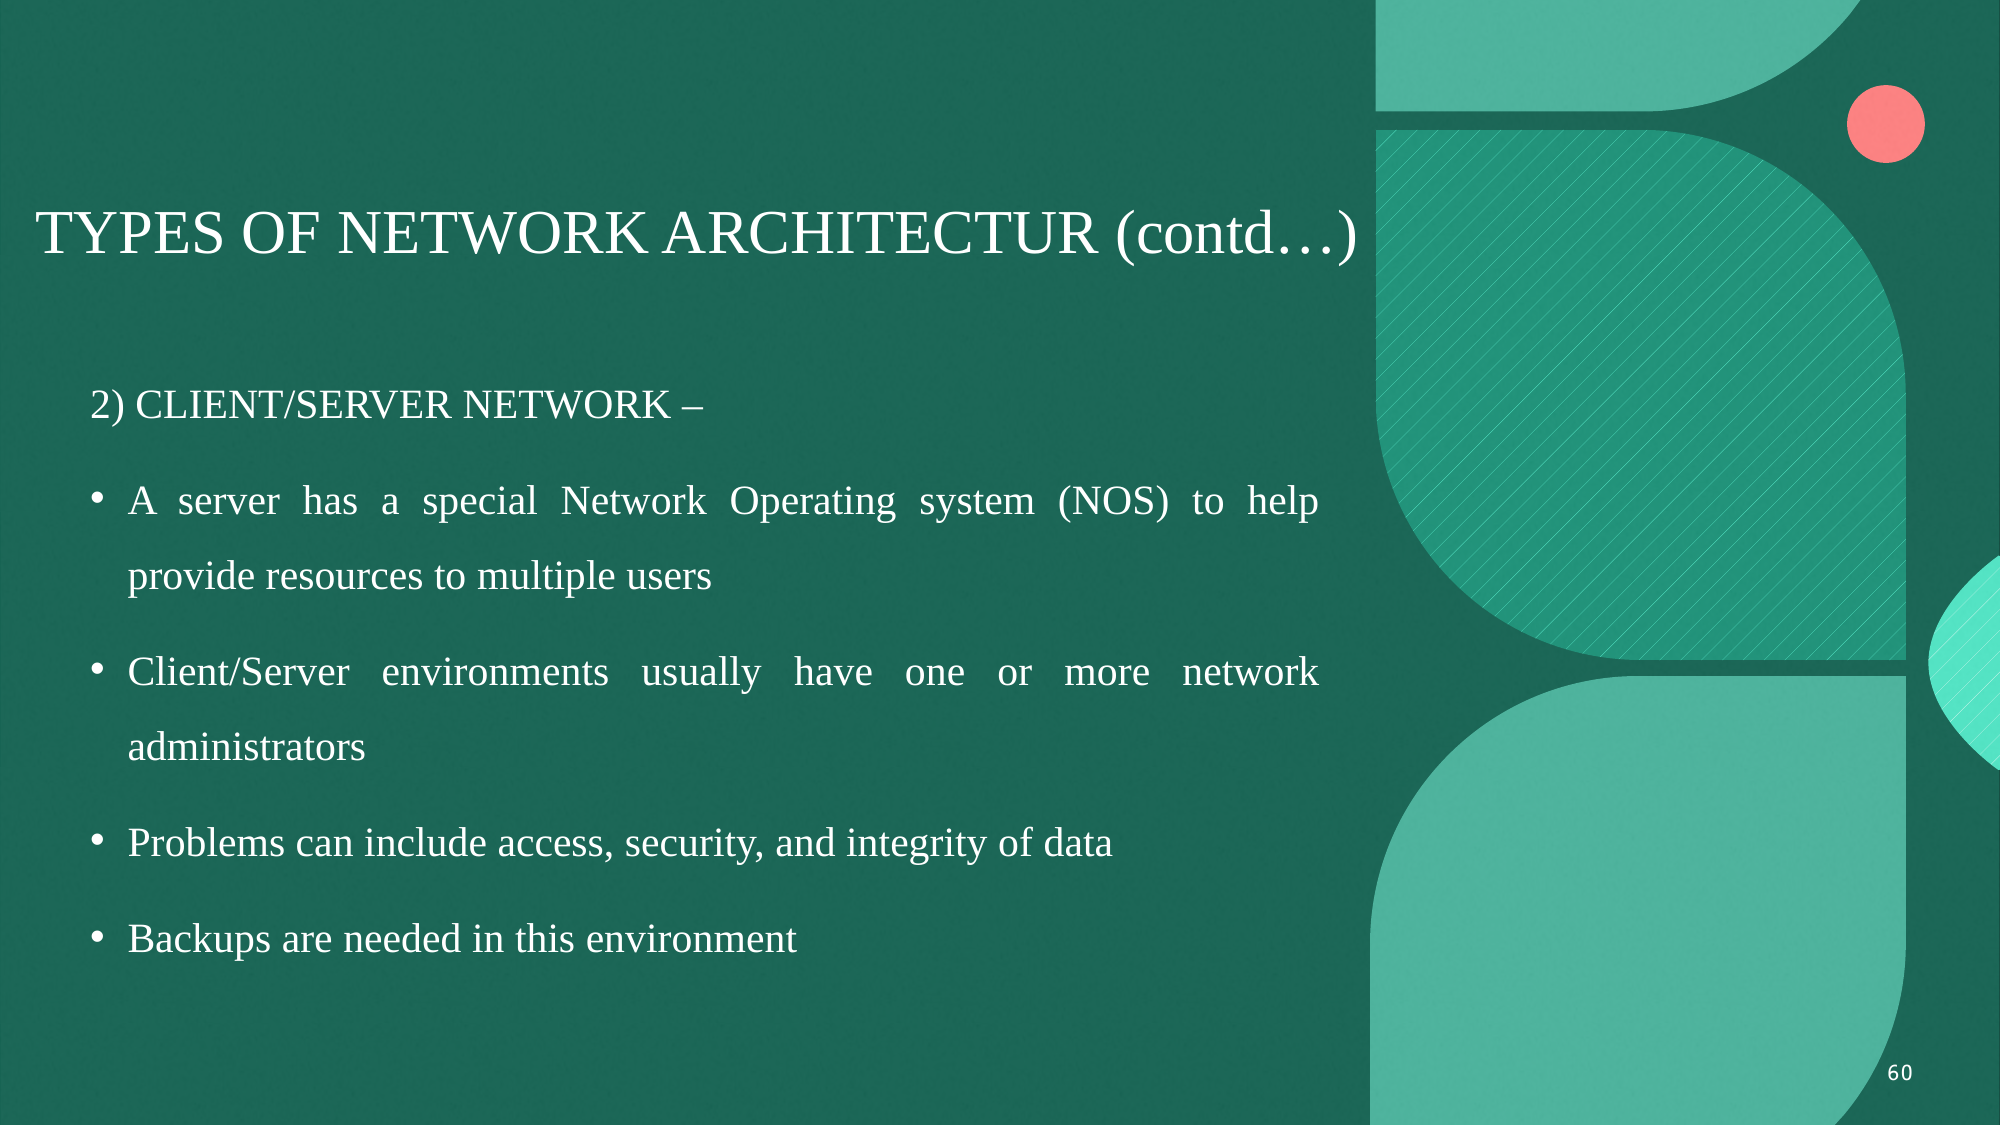

# TYPES OF NETWORK ARCHITECTUR (contd…)
2) CLIENT/SERVER NETWORK –
A server has a special Network Operating system (NOS) to help provide resources to multiple users
Client/Server environments usually have one or more network administrators
Problems can include access, security, and integrity of data
Backups are needed in this environment

60